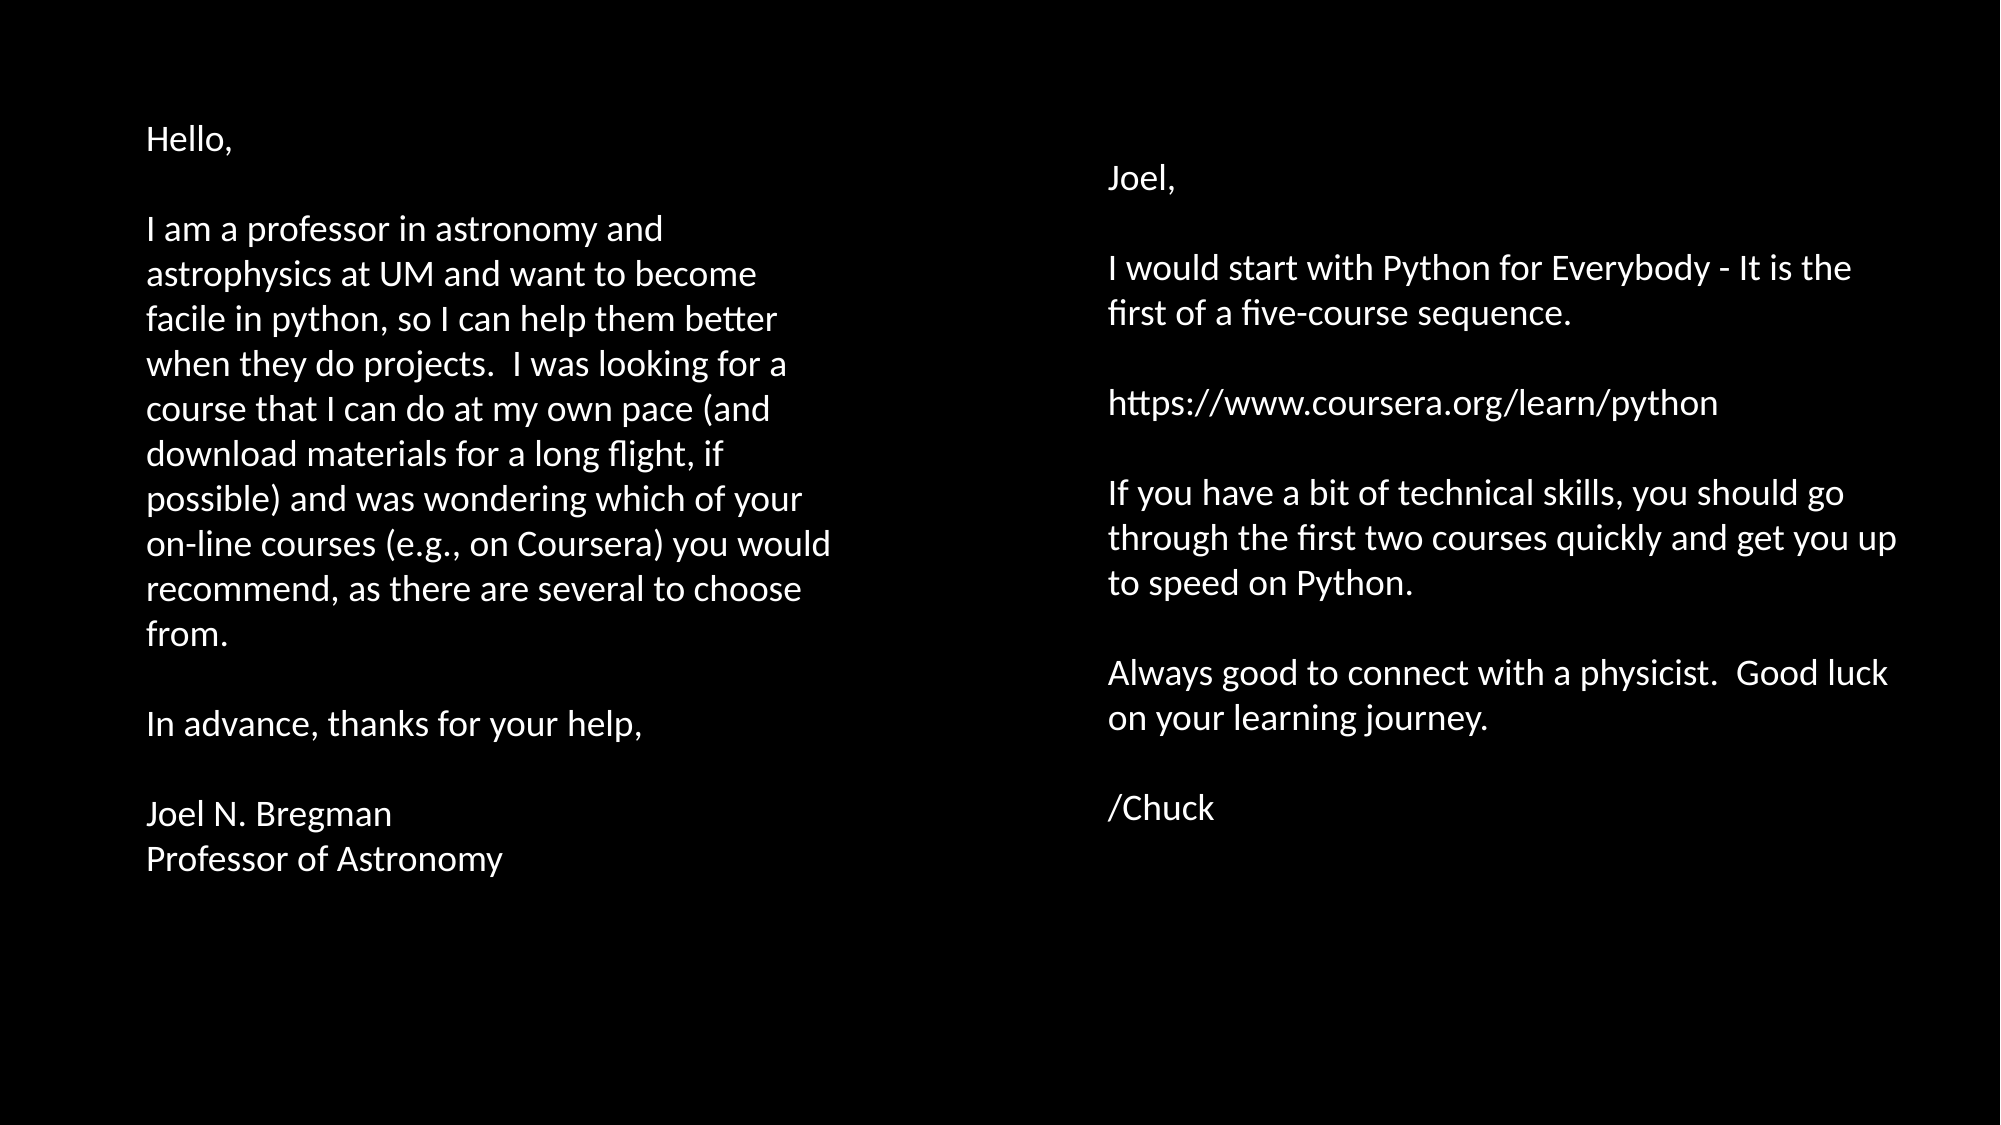

Hello,

I am a professor in astronomy and astrophysics at UM and want to become facile in python, so I can help them better when they do projects.  I was looking for a course that I can do at my own pace (and download materials for a long flight, if possible) and was wondering which of your on-line courses (e.g., on Coursera) you would recommend, as there are several to choose from.

In advance, thanks for your help,

Joel N. Bregman
Professor of Astronomy
Joel,

I would start with Python for Everybody - It is the first of a five-course sequence.

https://www.coursera.org/learn/python

If you have a bit of technical skills, you should go through the first two courses quickly and get you up to speed on Python.

Always good to connect with a physicist.  Good luck on your learning journey.

/Chuck